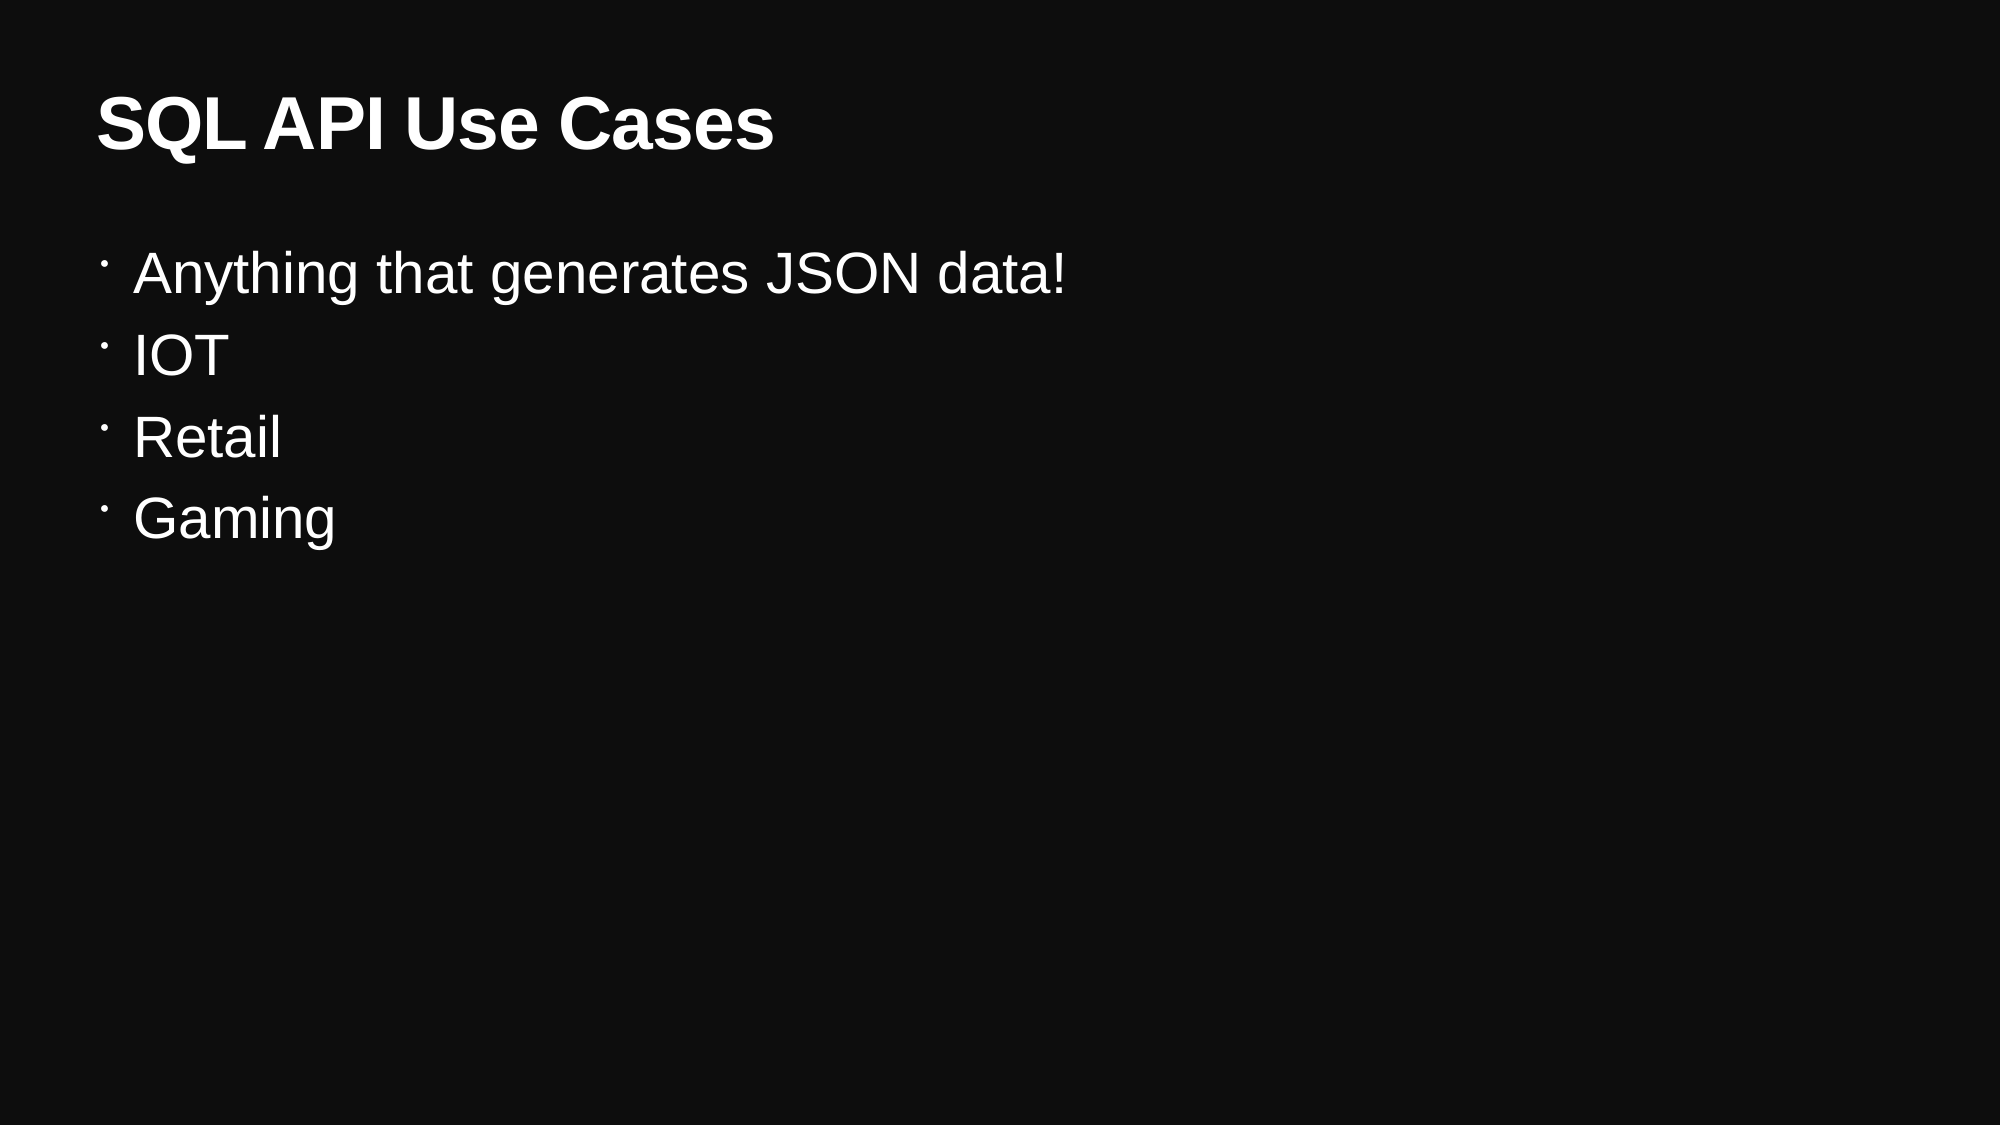

# SQL API Use Cases
Anything that generates JSON data!
IOT
Retail
Gaming